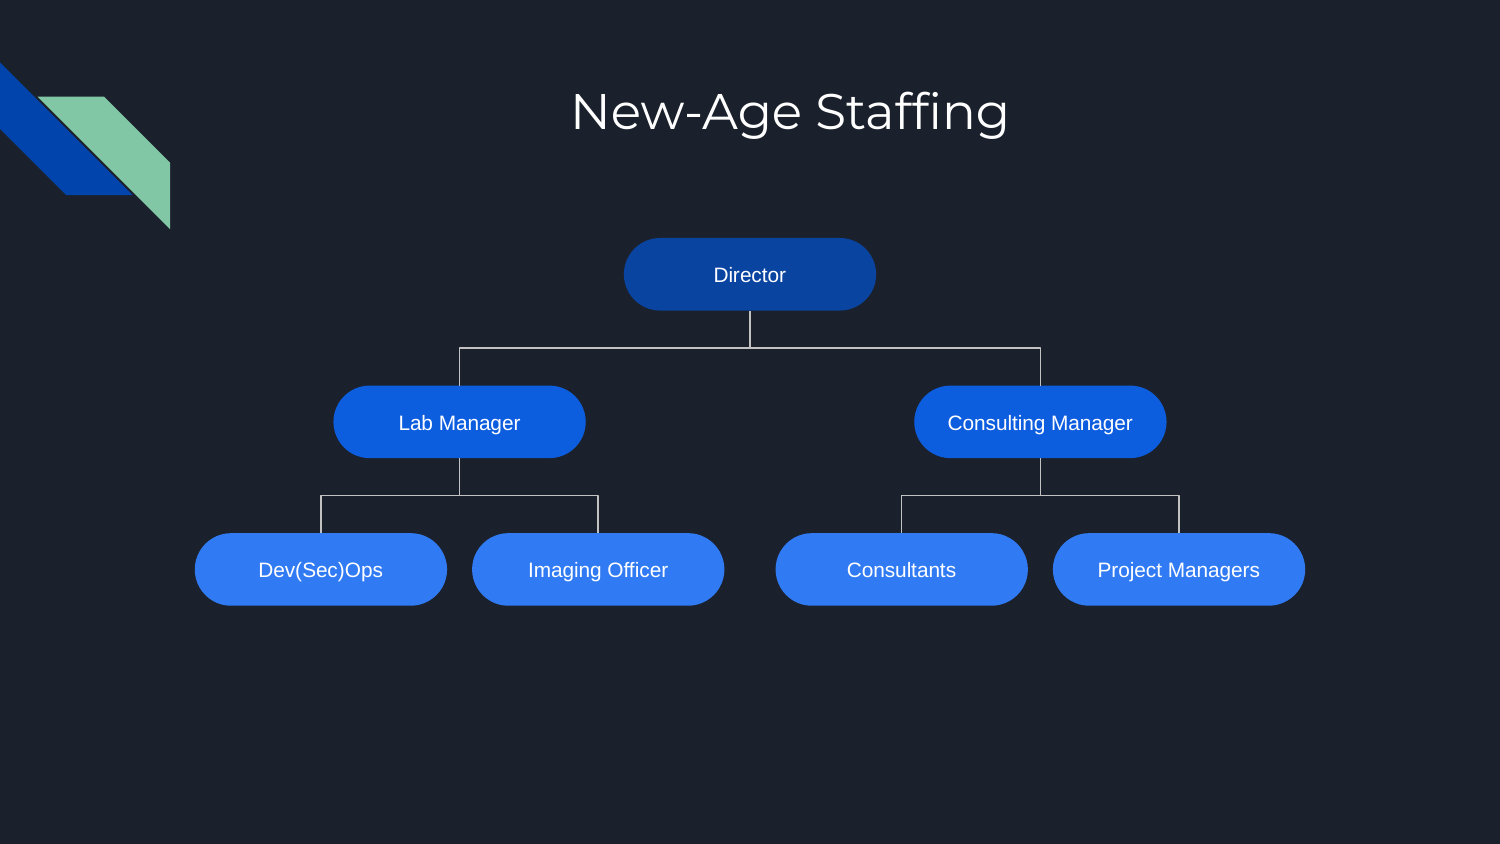

# New-Age Staffing
Director
Lab Manager
Consulting Manager
Dev(Sec)Ops
Imaging Officer
Consultants
Project Managers